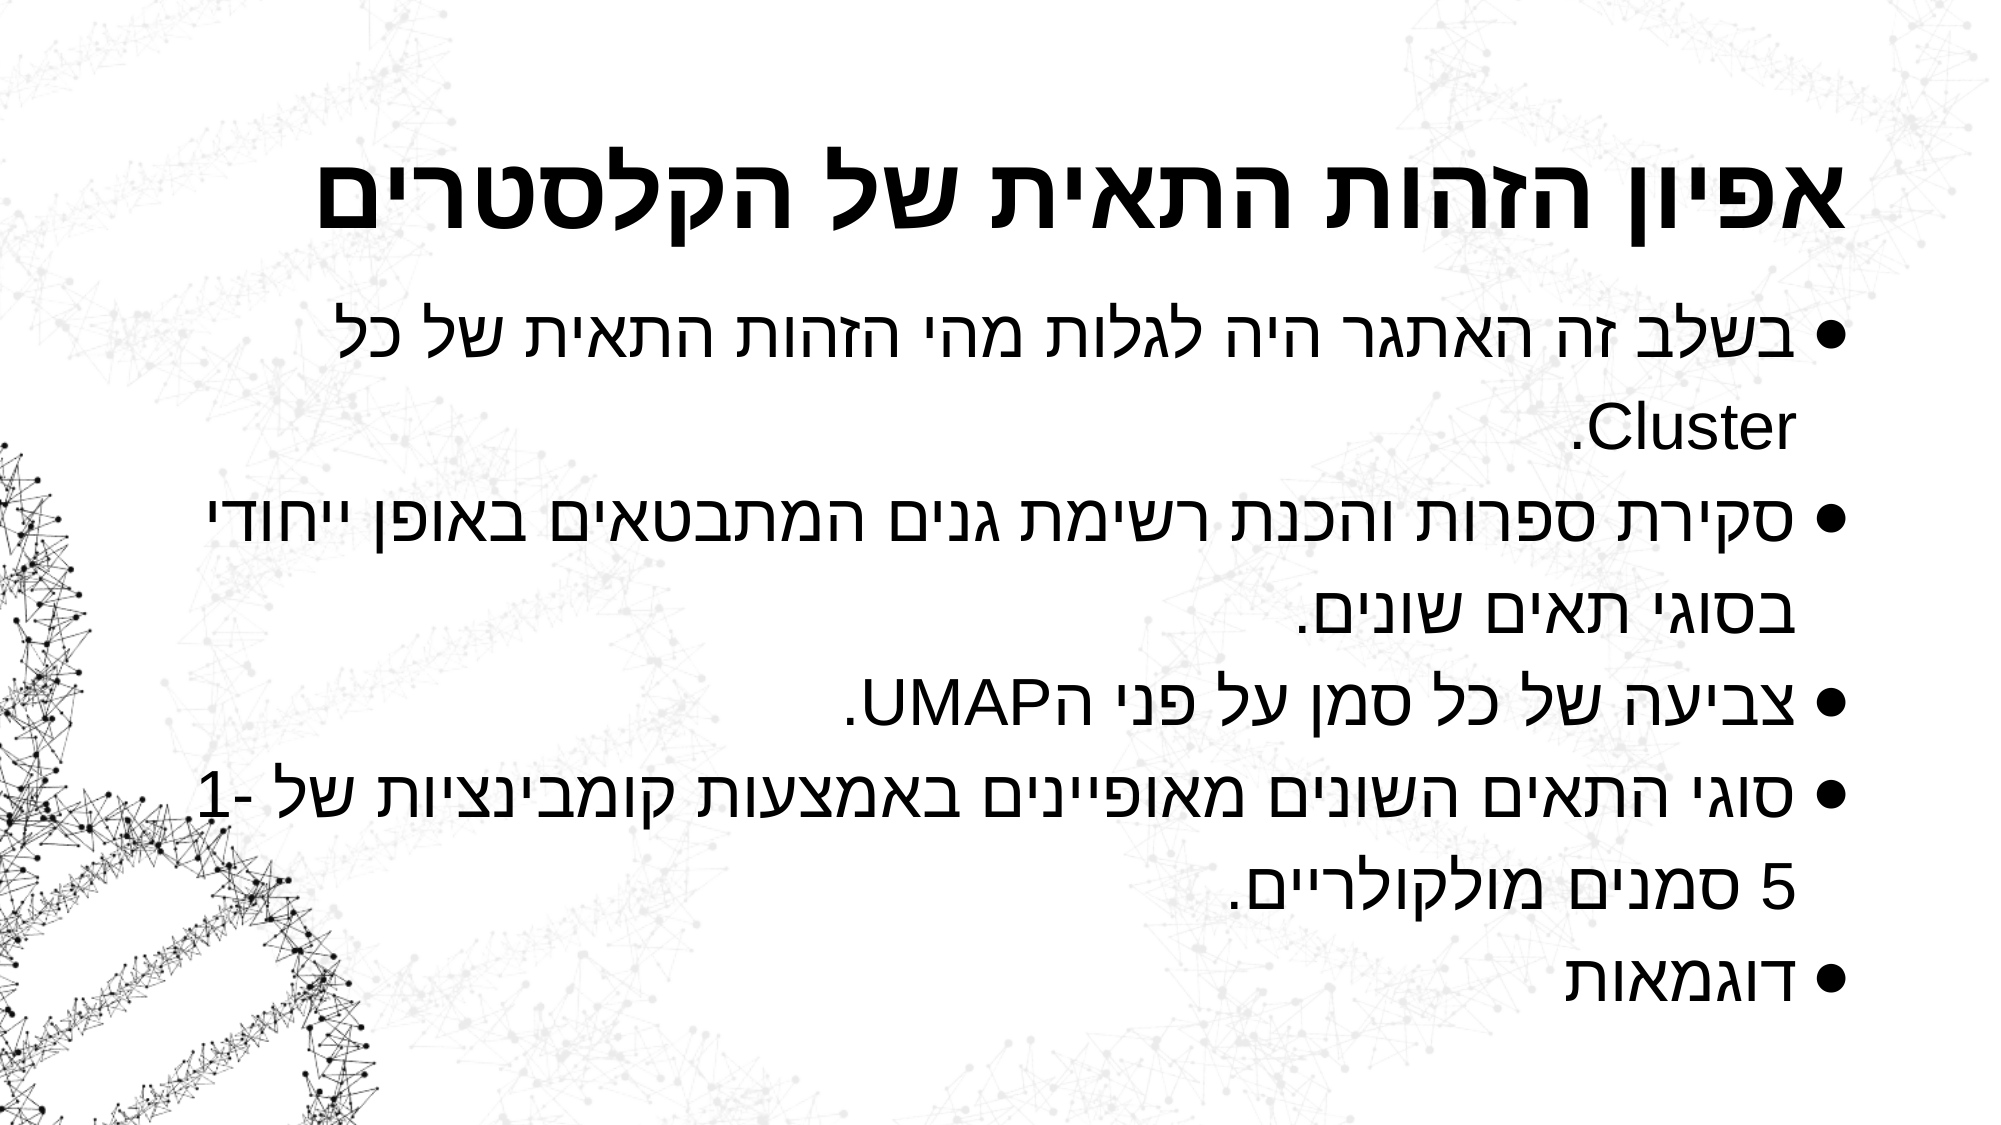

10
# אפיון הזהות התאית של הקלסטרים
בשלב זה האתגר היה לגלות מהי הזהות התאית של כל Cluster.
סקירת ספרות והכנת רשימת גנים המתבטאים באופן ייחודי בסוגי תאים שונים.
צביעה של כל סמן על פני הUMAP.
סוגי התאים השונים מאופיינים באמצעות קומבינציות של 1-5 סמנים מולקולריים.
דוגמאות